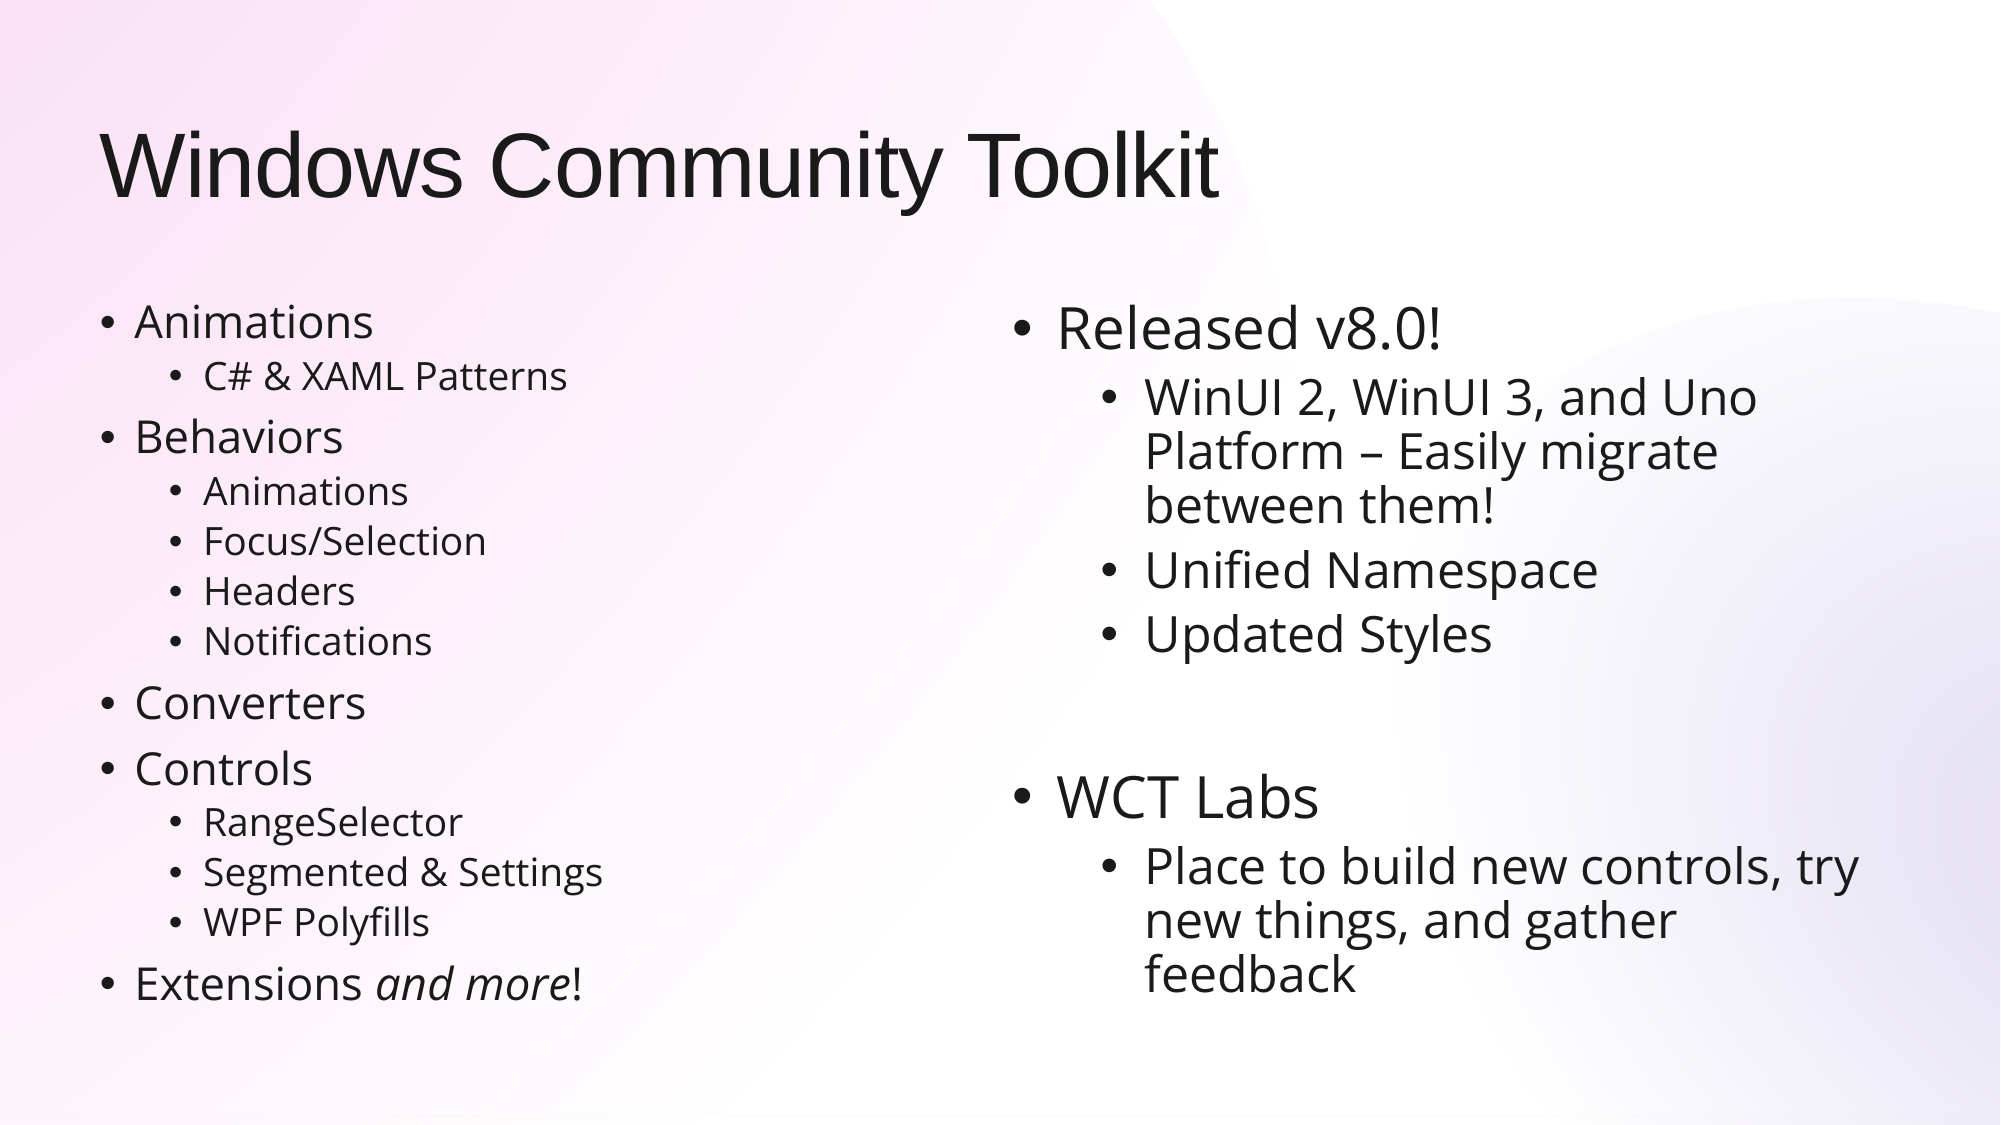

# Windows Community Toolkit
Animations
C# & XAML Patterns
Behaviors
Animations
Focus/Selection
Headers
Notifications
Converters
Controls
RangeSelector
Segmented & Settings
WPF Polyfills
Extensions and more!
Released v8.0!
WinUI 2, WinUI 3, and Uno Platform – Easily migrate between them!
Unified Namespace
Updated Styles

WCT Labs
Place to build new controls, try new things, and gather feedback